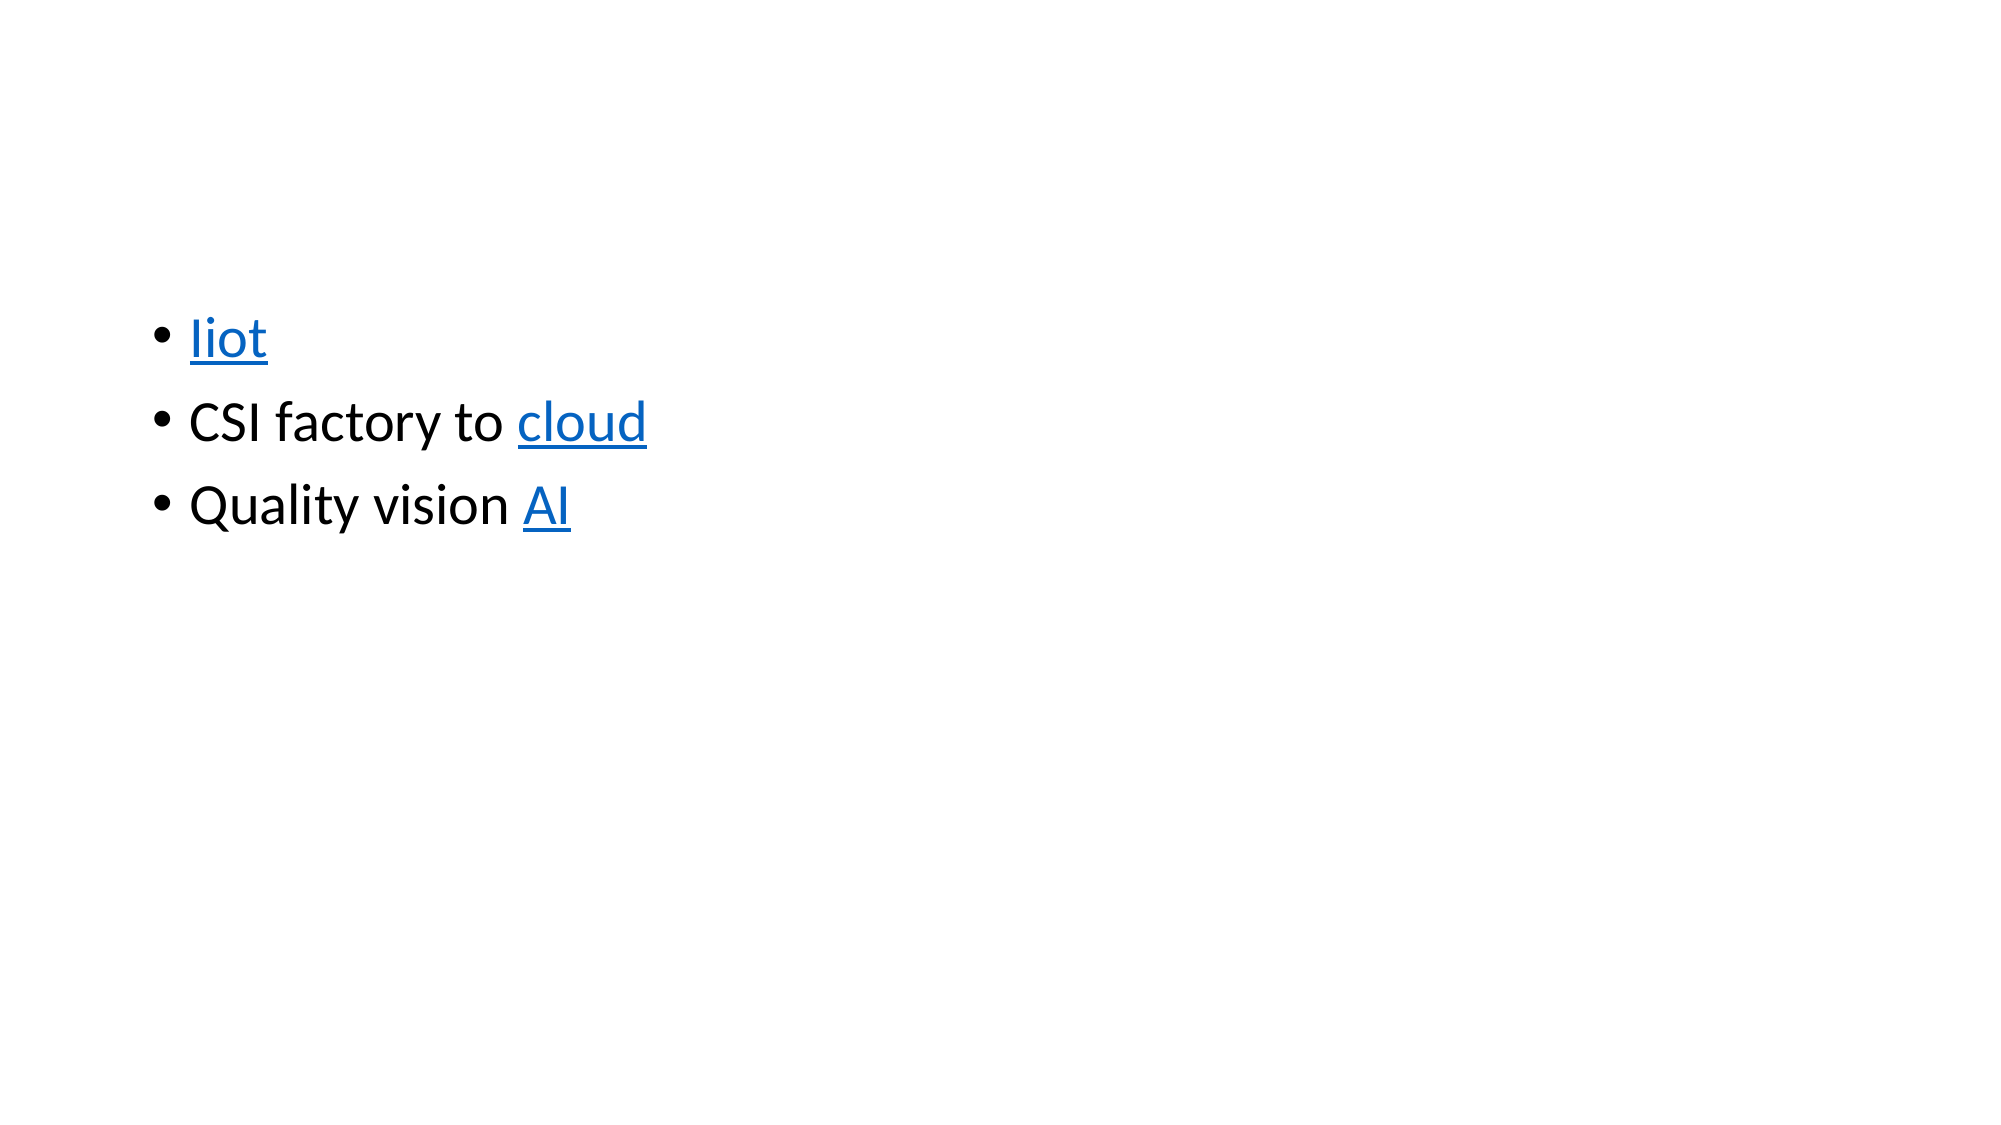

#
Iiot
CSI factory to cloud
Quality vision AI